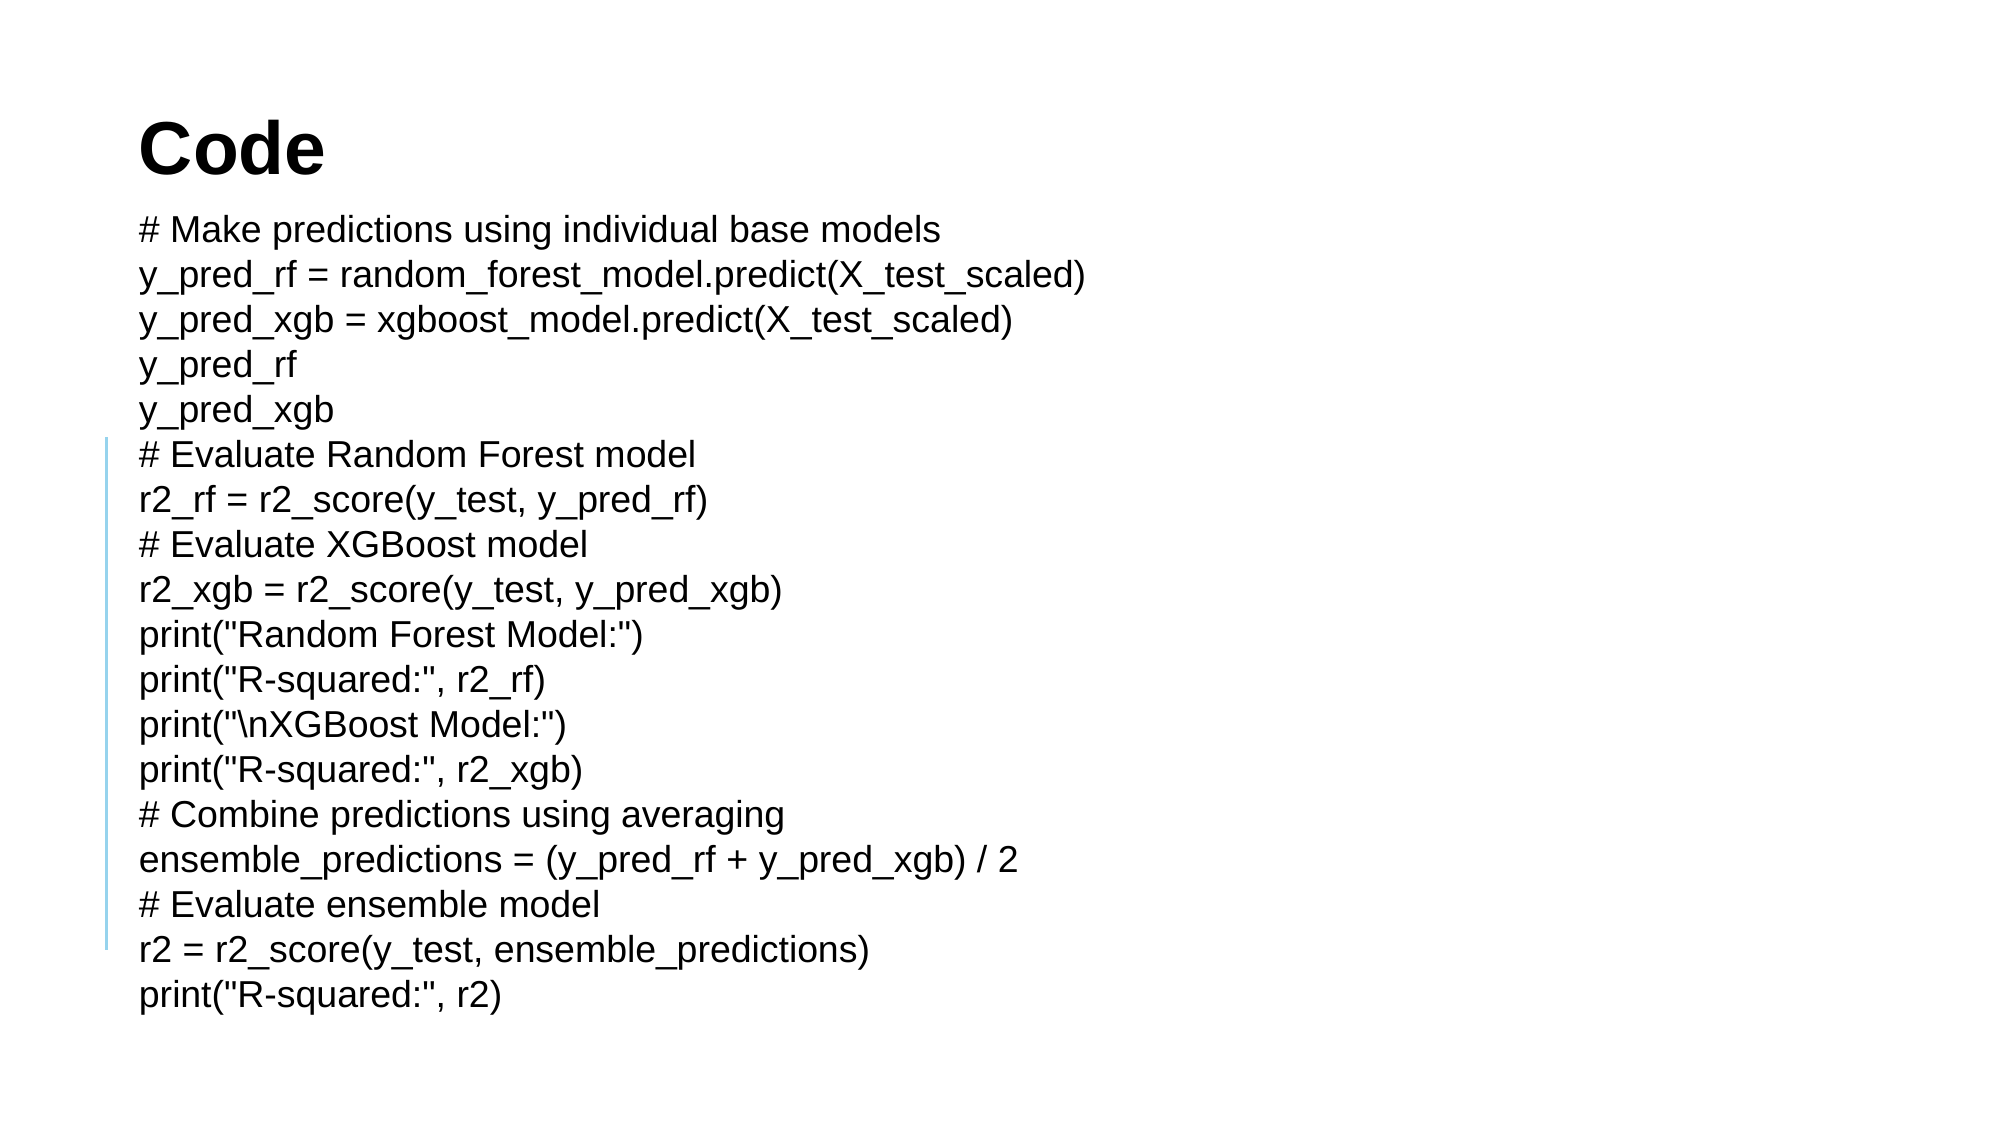

Code
# Make predictions using individual base models
y_pred_rf = random_forest_model.predict(X_test_scaled)
y_pred_xgb = xgboost_model.predict(X_test_scaled)
y_pred_rf
y_pred_xgb
# Evaluate Random Forest model
r2_rf = r2_score(y_test, y_pred_rf)
# Evaluate XGBoost model
r2_xgb = r2_score(y_test, y_pred_xgb)
print("Random Forest Model:")
print("R-squared:", r2_rf)
print("\nXGBoost Model:")
print("R-squared:", r2_xgb)
# Combine predictions using averaging
ensemble_predictions = (y_pred_rf + y_pred_xgb) / 2
# Evaluate ensemble model
r2 = r2_score(y_test, ensemble_predictions)
print("R-squared:", r2)